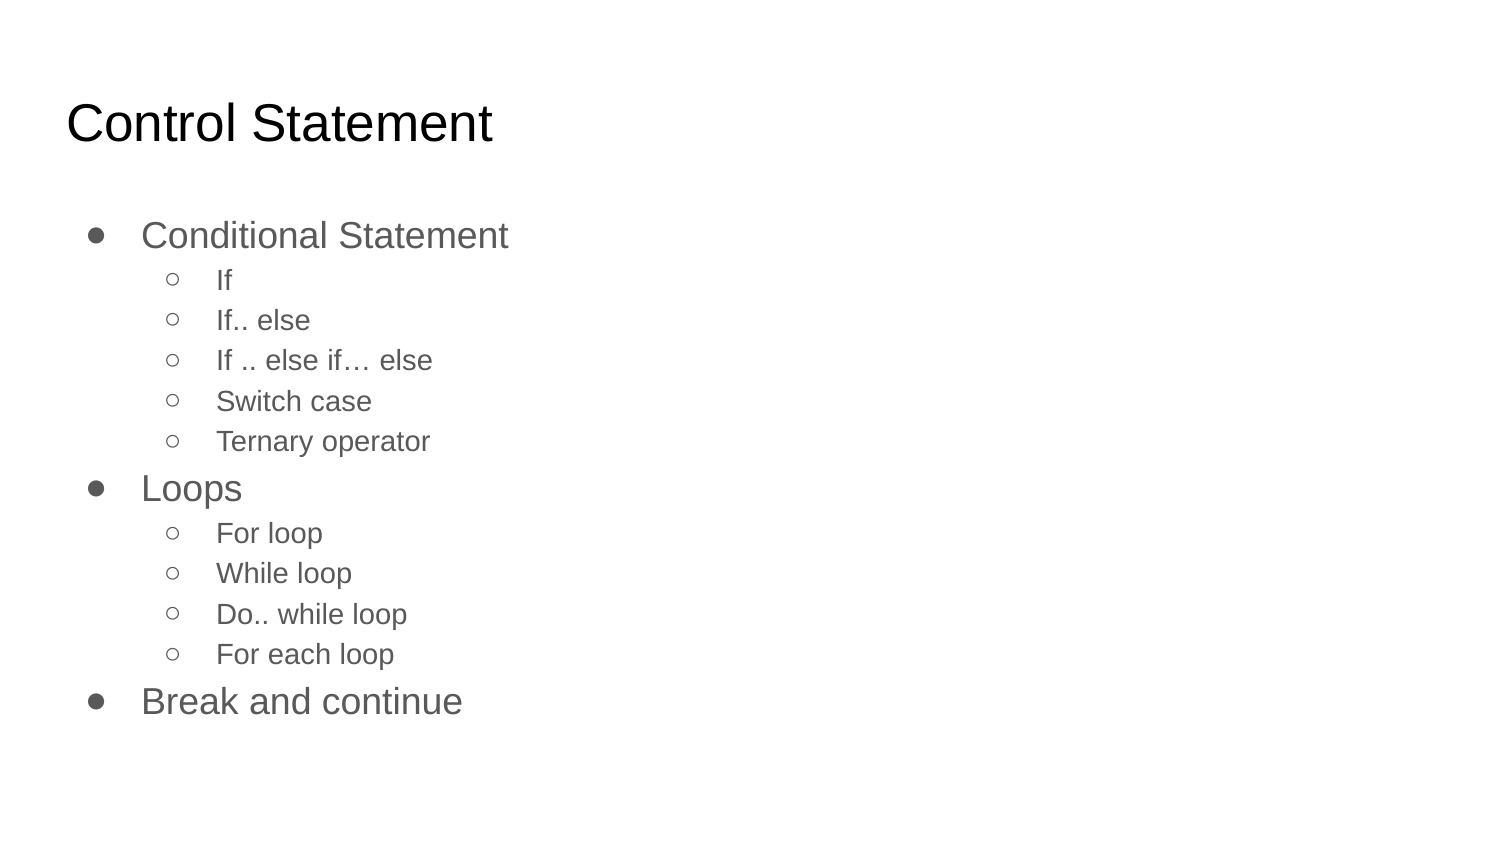

# Control Statement
Conditional Statement
If
If.. else
If .. else if… else
Switch case
Ternary operator
Loops
For loop
While loop
Do.. while loop
For each loop
Break and continue